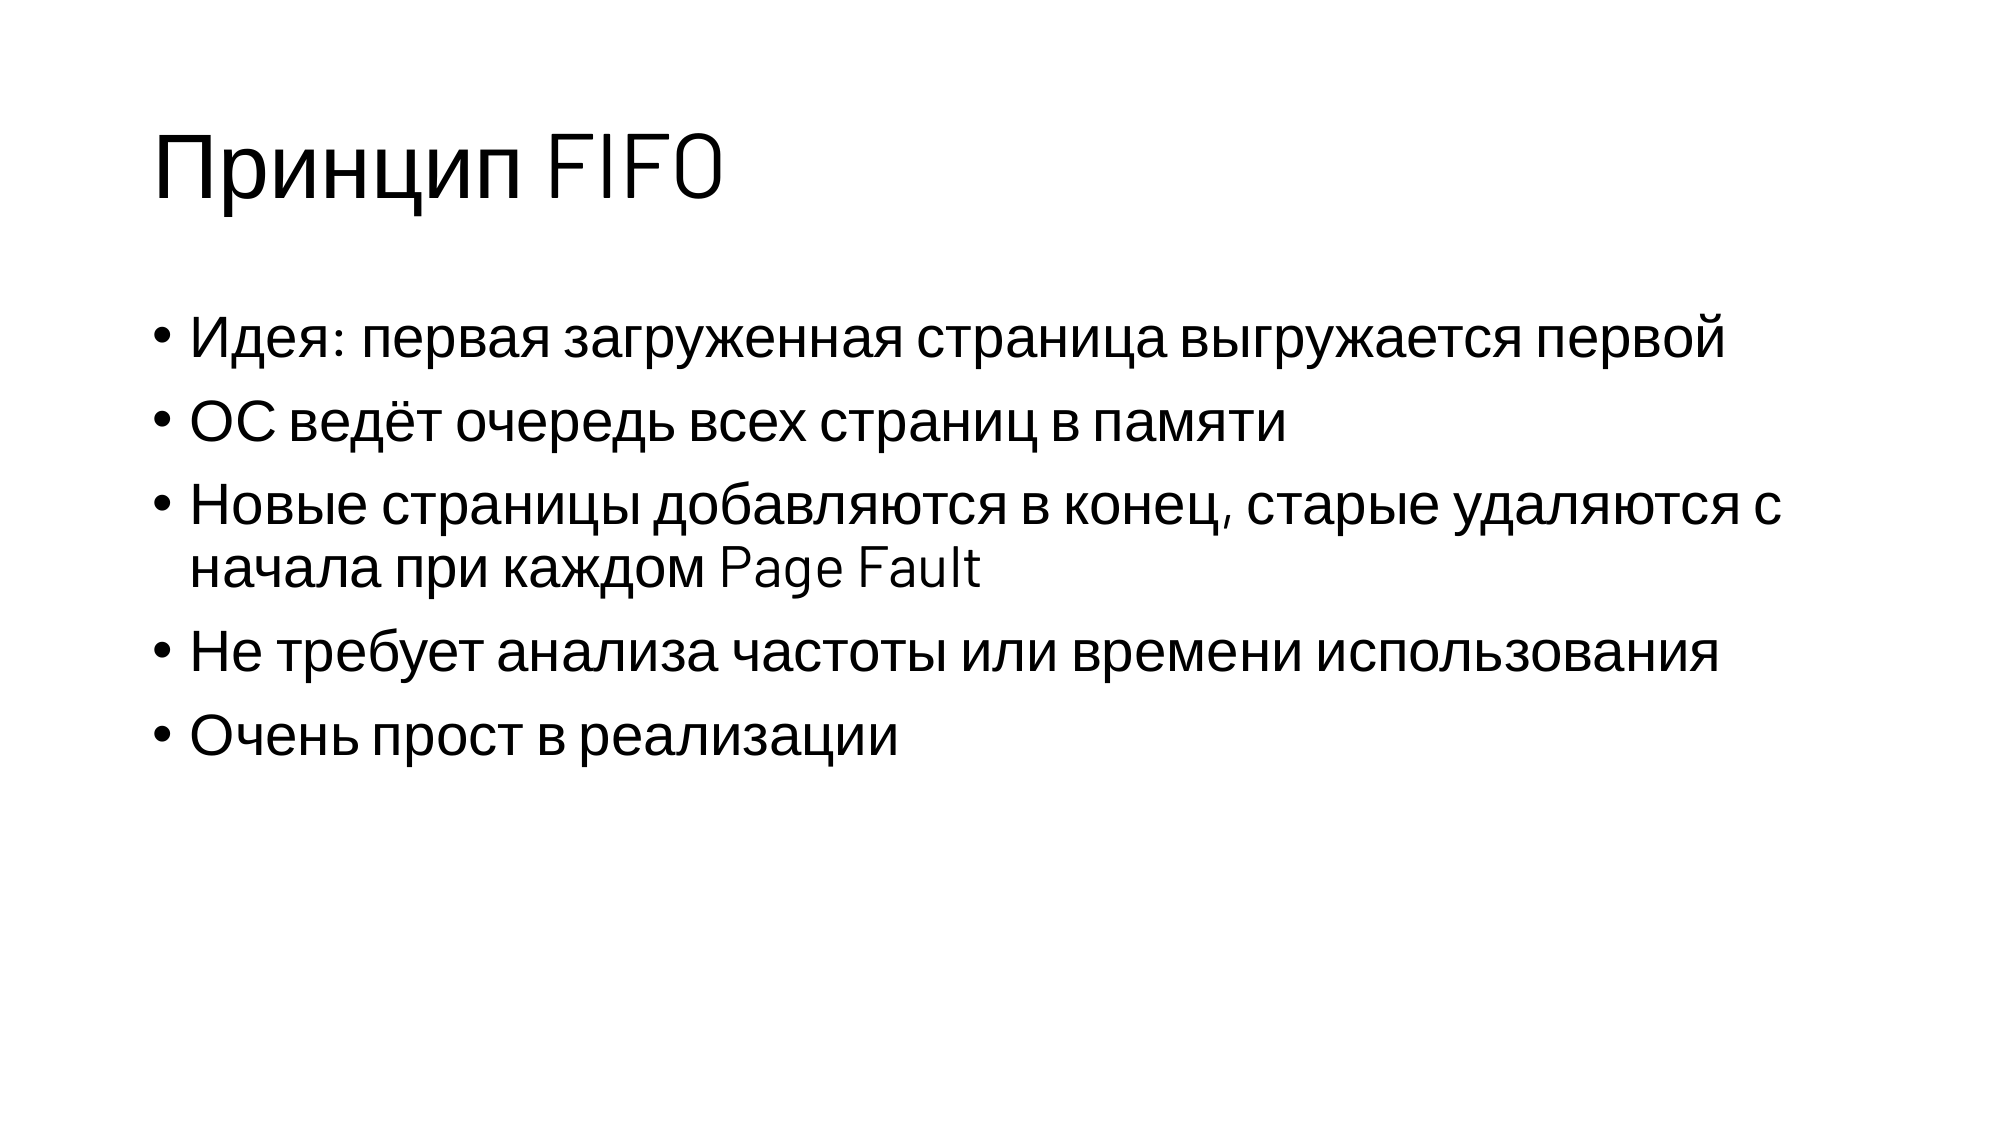

# Принцип FIFO
Идея: первая загруженная страница выгружается первой
ОС ведёт очередь всех страниц в памяти
Новые страницы добавляются в конец, старые удаляются с начала при каждом Page Fault
Не требует анализа частоты или времени использования
Очень прост в реализации